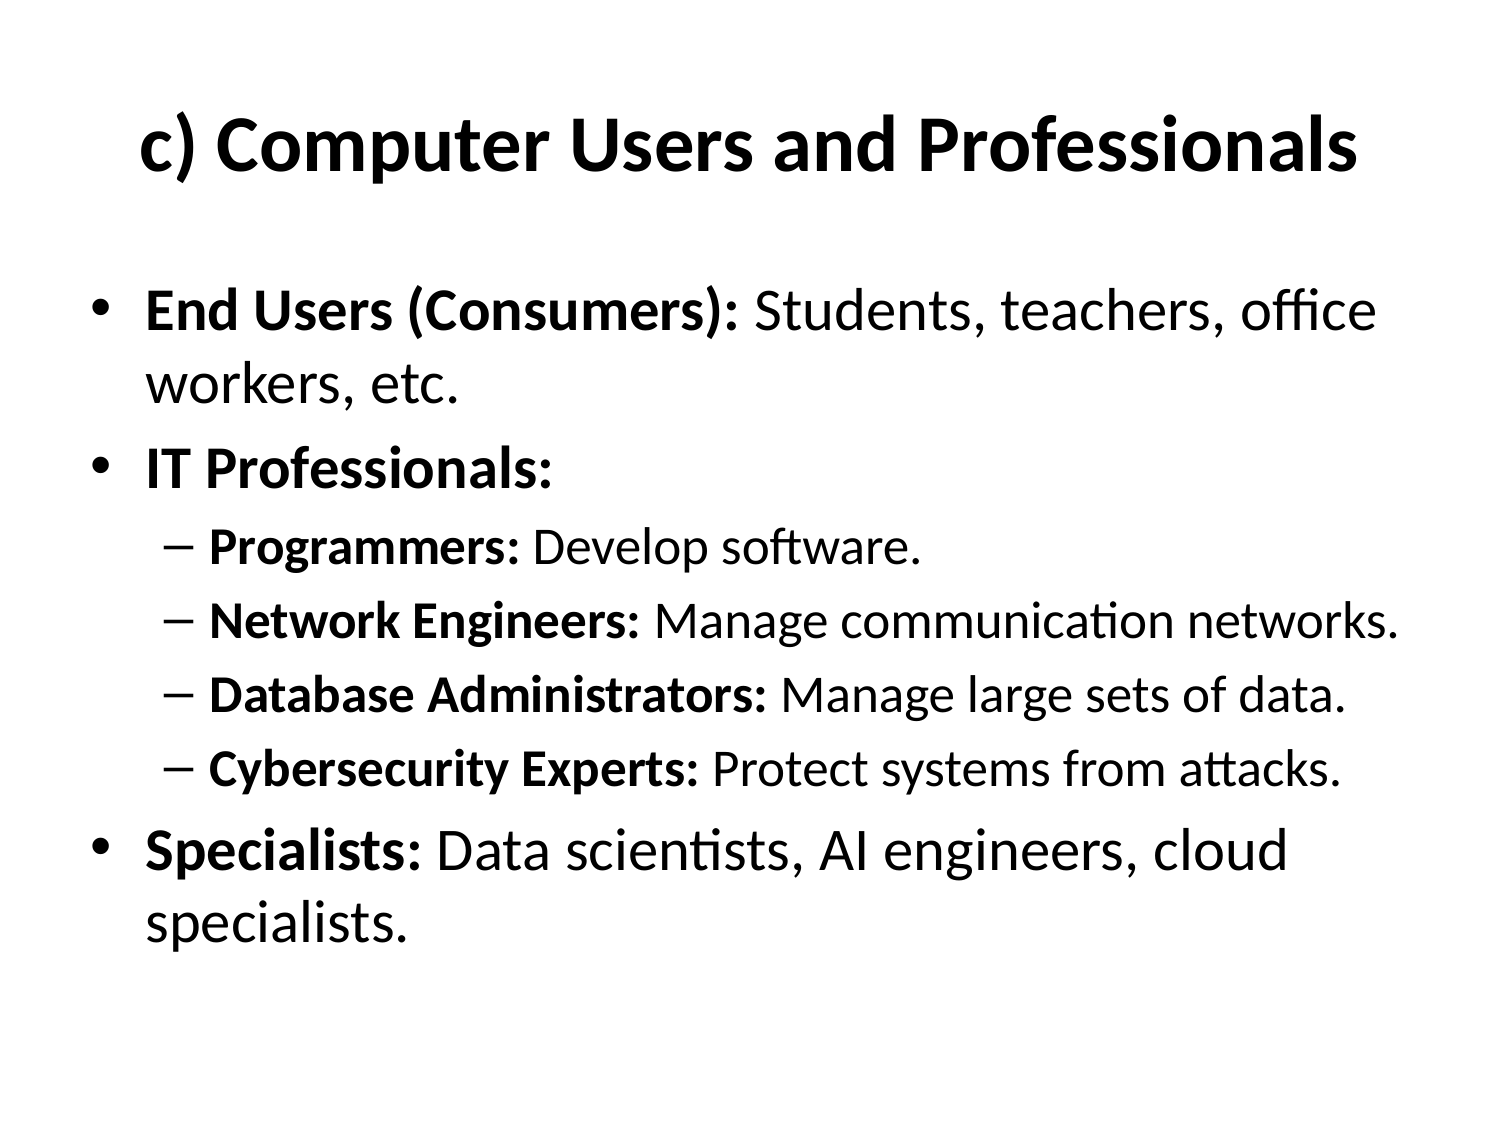

# c) Computer Users and Professionals
End Users (Consumers): Students, teachers, office workers, etc.
IT Professionals:
Programmers: Develop software.
Network Engineers: Manage communication networks.
Database Administrators: Manage large sets of data.
Cybersecurity Experts: Protect systems from attacks.
Specialists: Data scientists, AI engineers, cloud specialists.